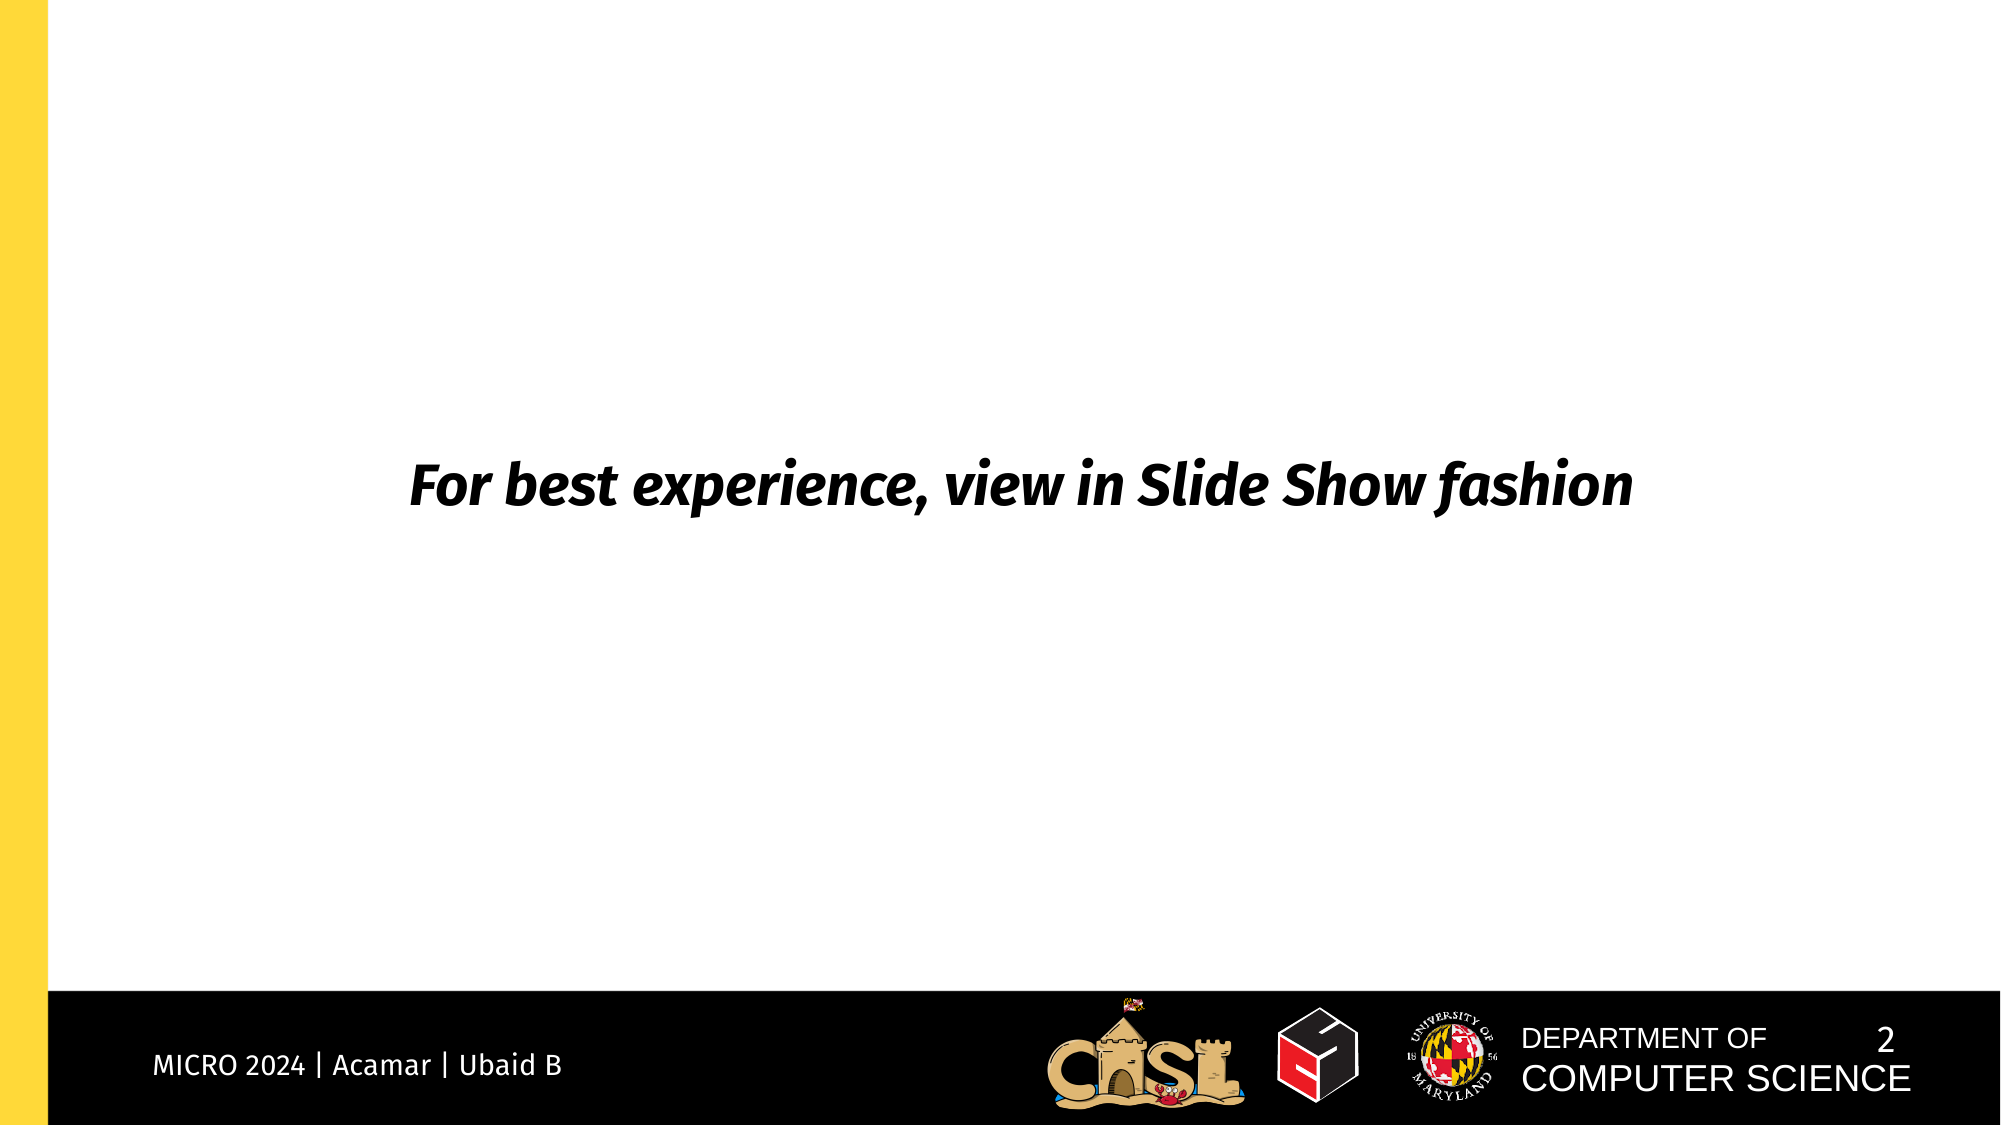

# For best experience, view in Slide Show fashion
MICRO 2024 | Acamar | Ubaid B